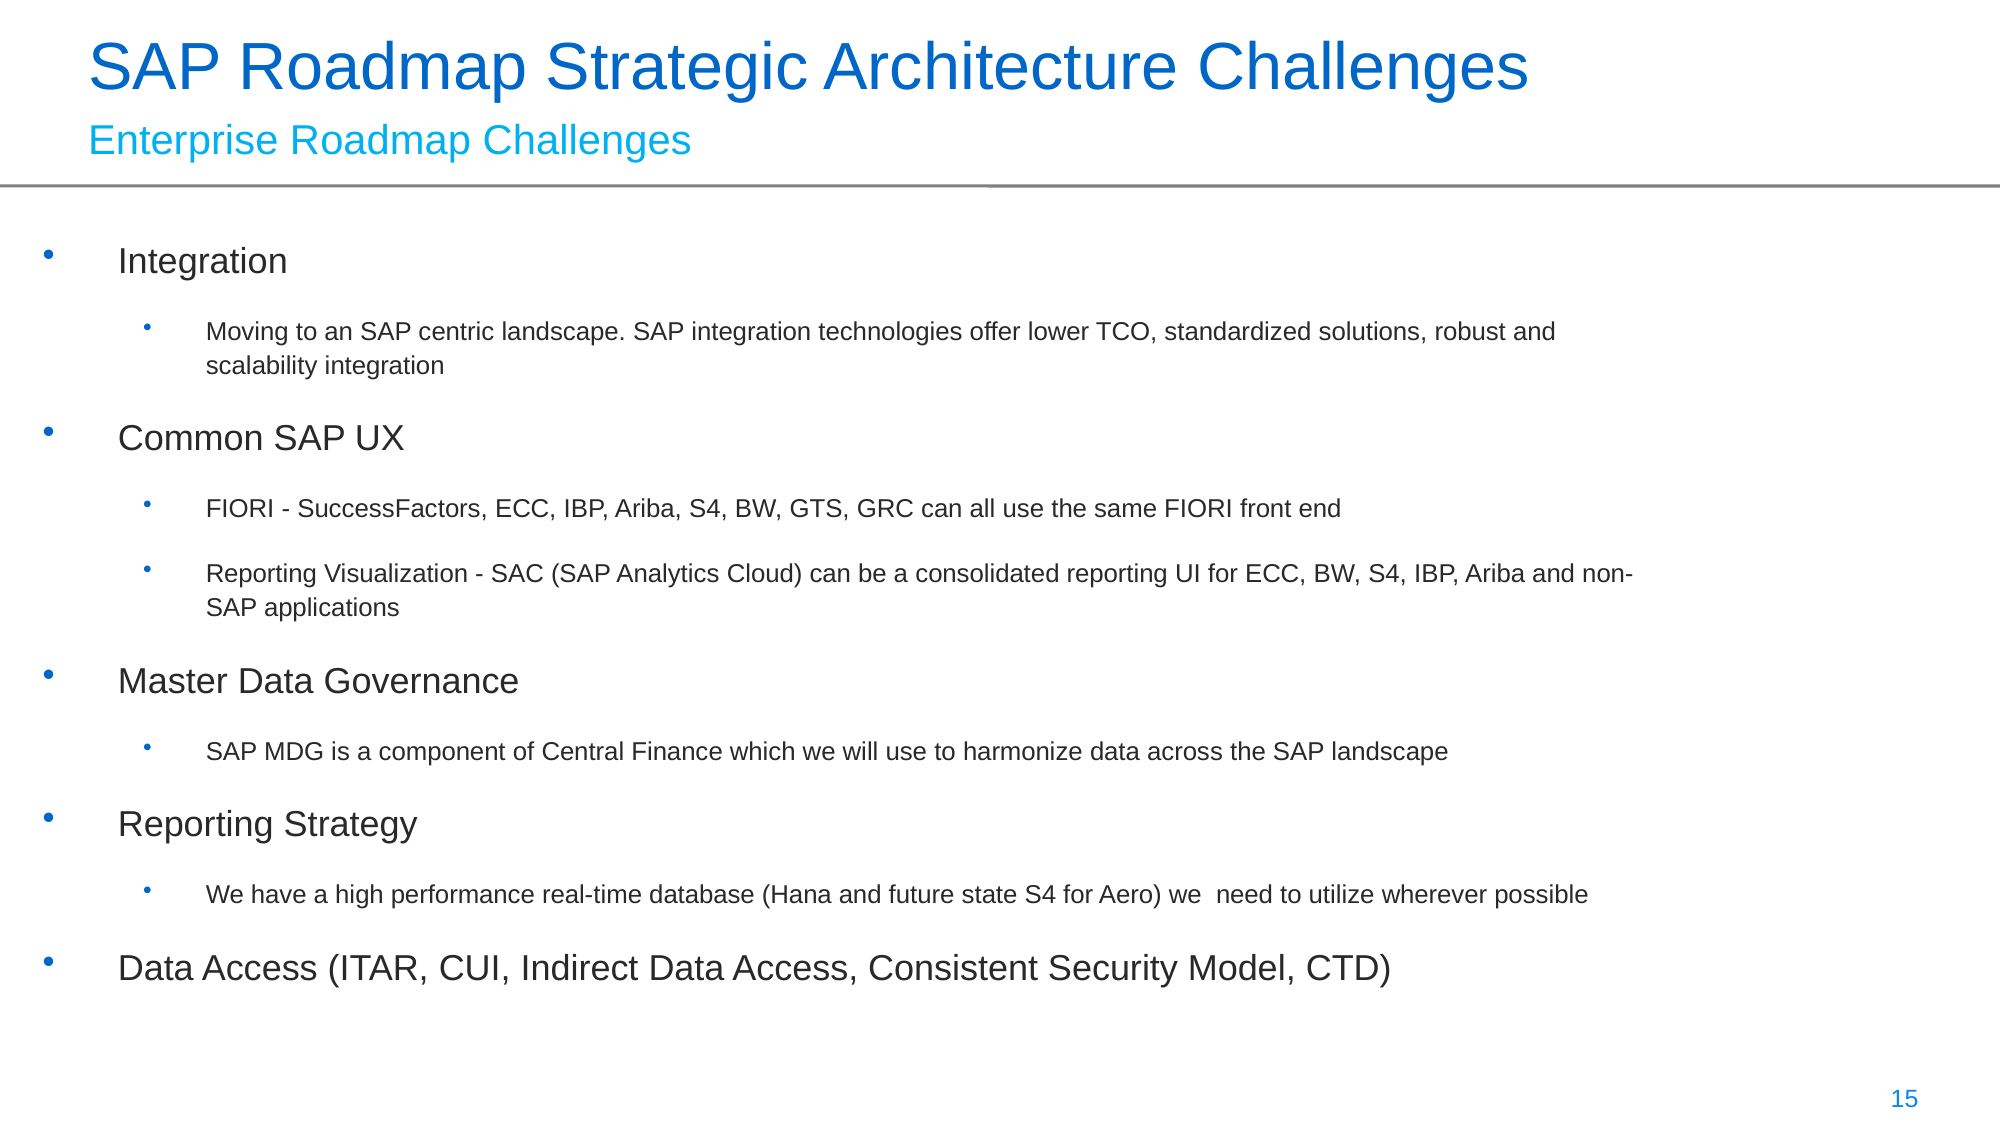

SAP Roadmap Strategic Architecture Challenges
Enterprise Roadmap Challenges
Integration
Moving to an SAP centric landscape. SAP integration technologies offer lower TCO, standardized solutions, robust and scalability integration
Common SAP UX
FIORI - SuccessFactors, ECC, IBP, Ariba, S4, BW, GTS, GRC can all use the same FIORI front end
Reporting Visualization - SAC (SAP Analytics Cloud) can be a consolidated reporting UI for ECC, BW, S4, IBP, Ariba and non-SAP applications
Master Data Governance
SAP MDG is a component of Central Finance which we will use to harmonize data across the SAP landscape
Reporting Strategy
We have a high performance real-time database (Hana and future state S4 for Aero) we  need to utilize wherever possible
Data Access (ITAR, CUI, Indirect Data Access, Consistent Security Model, CTD)